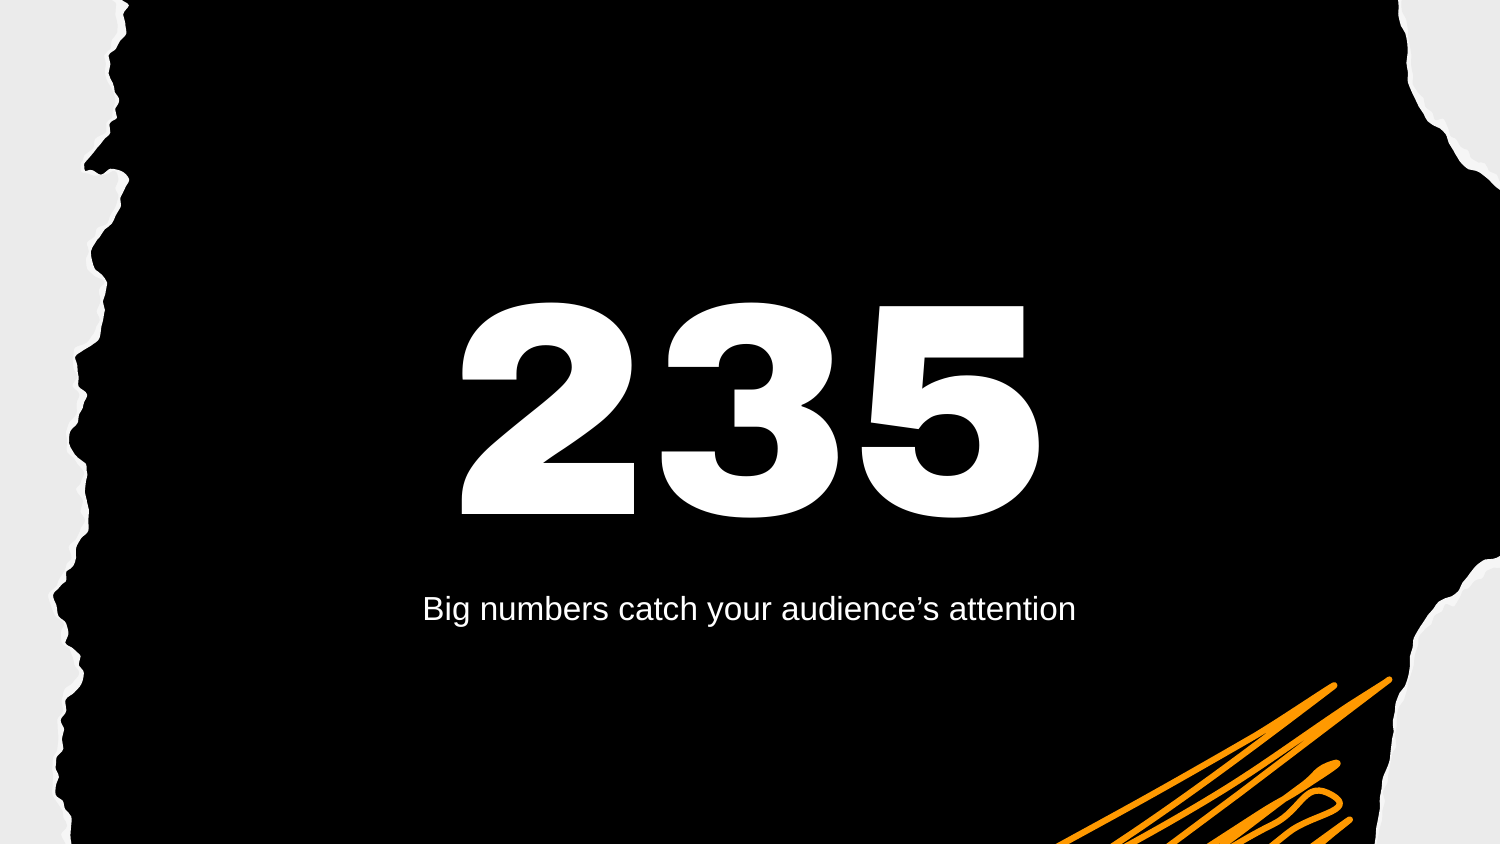

# 235
Big numbers catch your audience’s attention